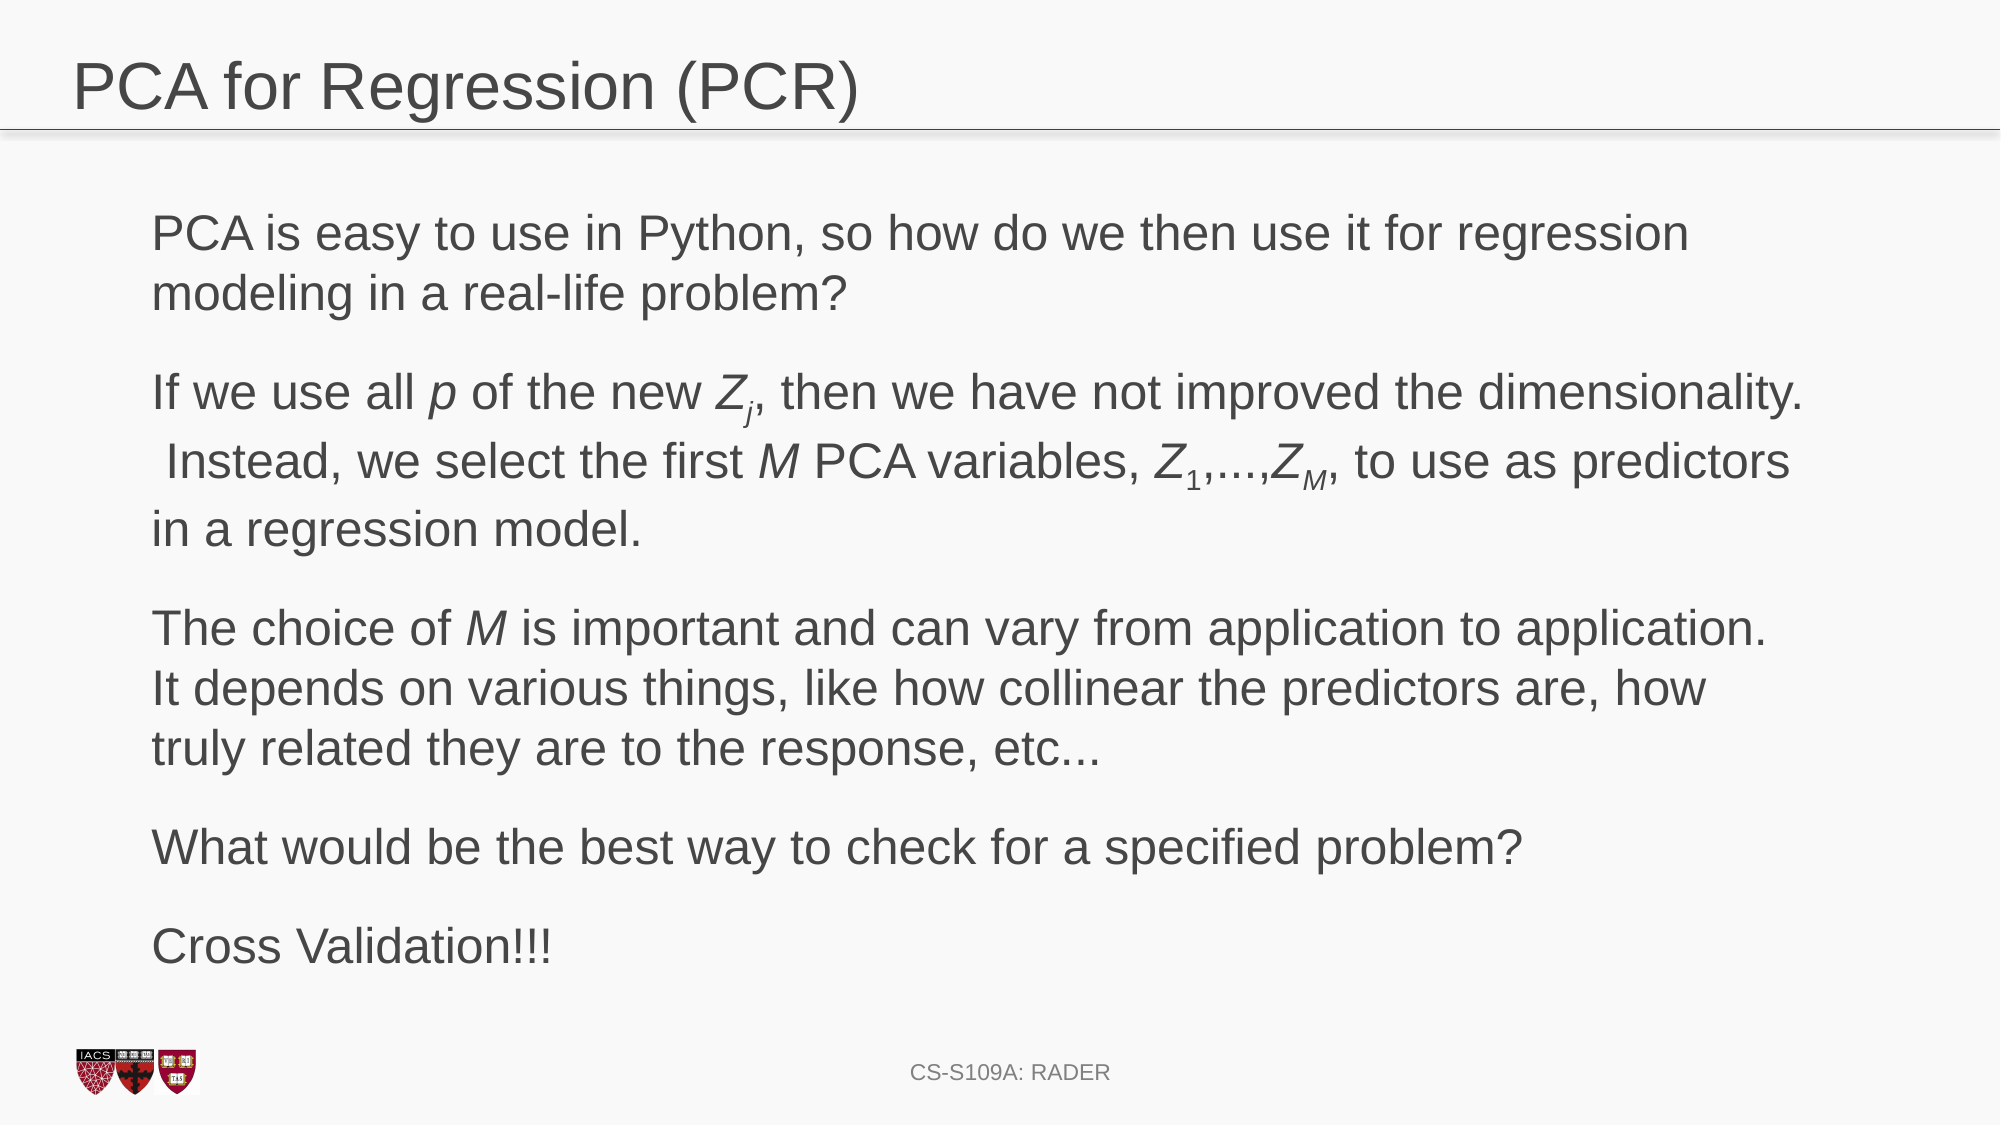

# PCA for Regression (PCR)
PCA is easy to use in Python, so how do we then use it for regression modeling in a real-life problem?

If we use all p of the new Zj, then we have not improved the dimensionality.  Instead, we select the first M PCA variables, Z1,...,ZM, to use as predictors in a regression model.

The choice of M is important and can vary from application to application.  It depends on various things, like how collinear the predictors are, how truly related they are to the response, etc...

What would be the best way to check for a specified problem?

Cross Validation!!!